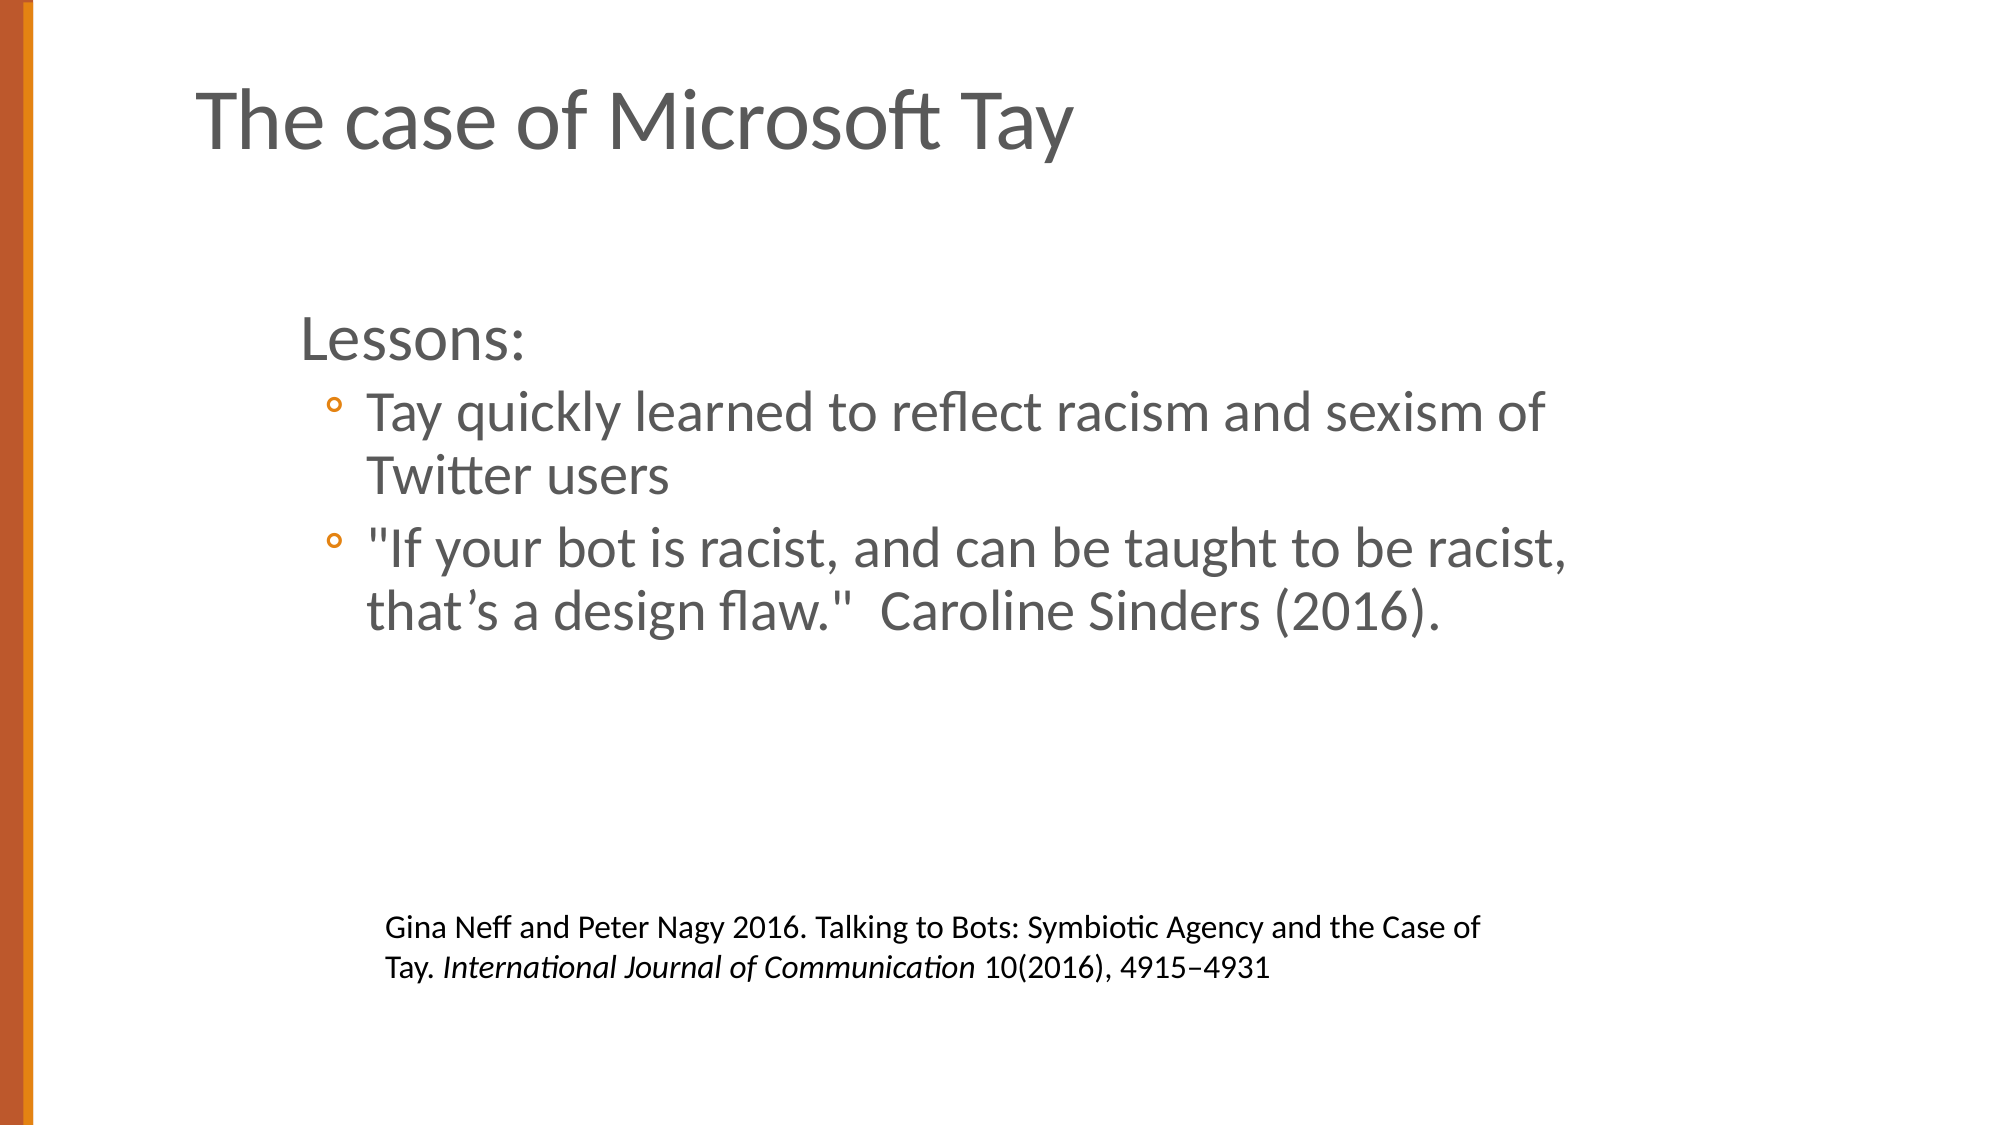

# The case of Microsoft Tay
Lessons:
Tay quickly learned to reflect racism and sexism of Twitter users
"If your bot is racist, and can be taught to be racist, that’s a design flaw."  Caroline Sinders (2016).

Gina Neff and Peter Nagy 2016. Talking to Bots: Symbiotic Agency and the Case of Tay. International Journal of Communication 10(2016), 4915–4931